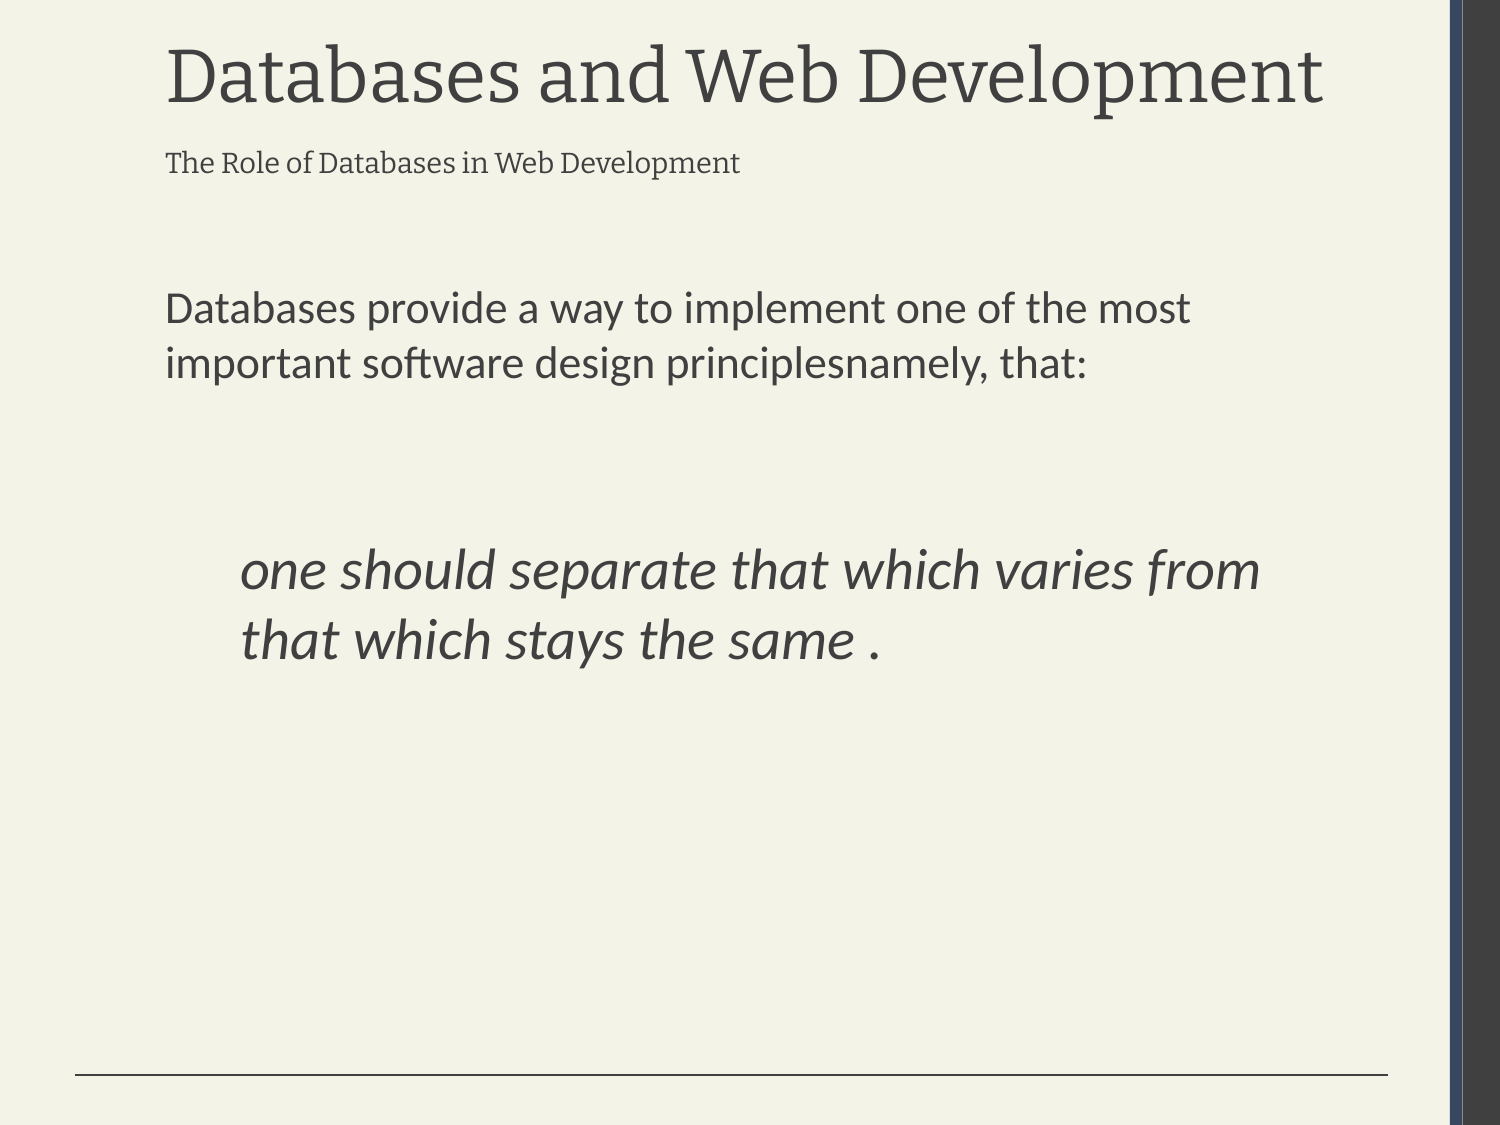

# Databases and Web Development
The Role of Databases in Web Development
Databases provide a way to implement one of the most important software design principlesnamely, that:

one should separate that which varies from that which stays the same .